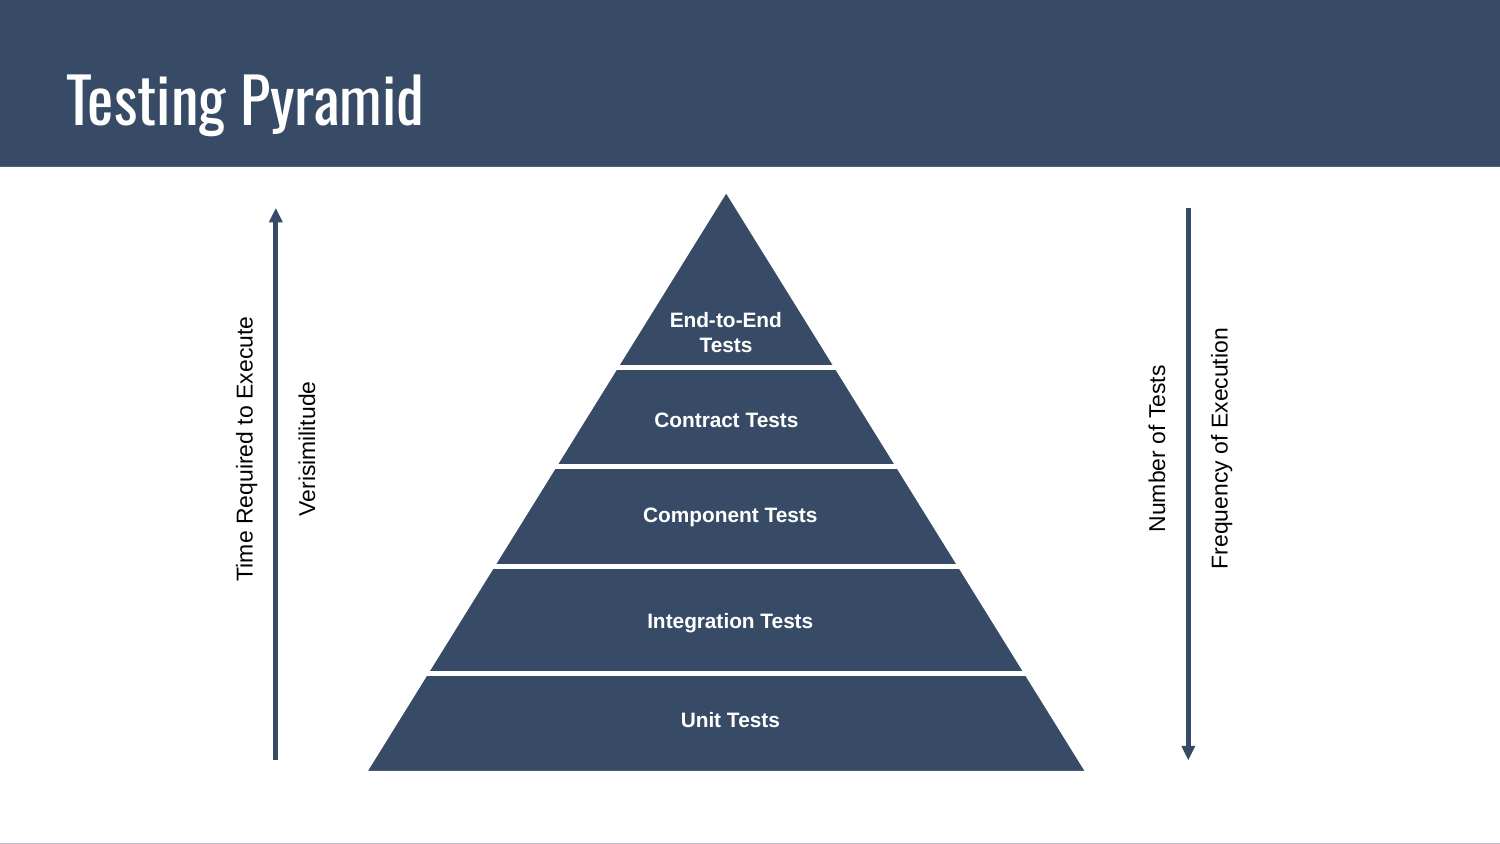

# Testing Pyramid

End-to-End Tests
Contract Tests
Time Required to Execute
Verisimilitude
Number of Tests
Frequency of Execution
Component Tests
Integration Tests
Unit Tests